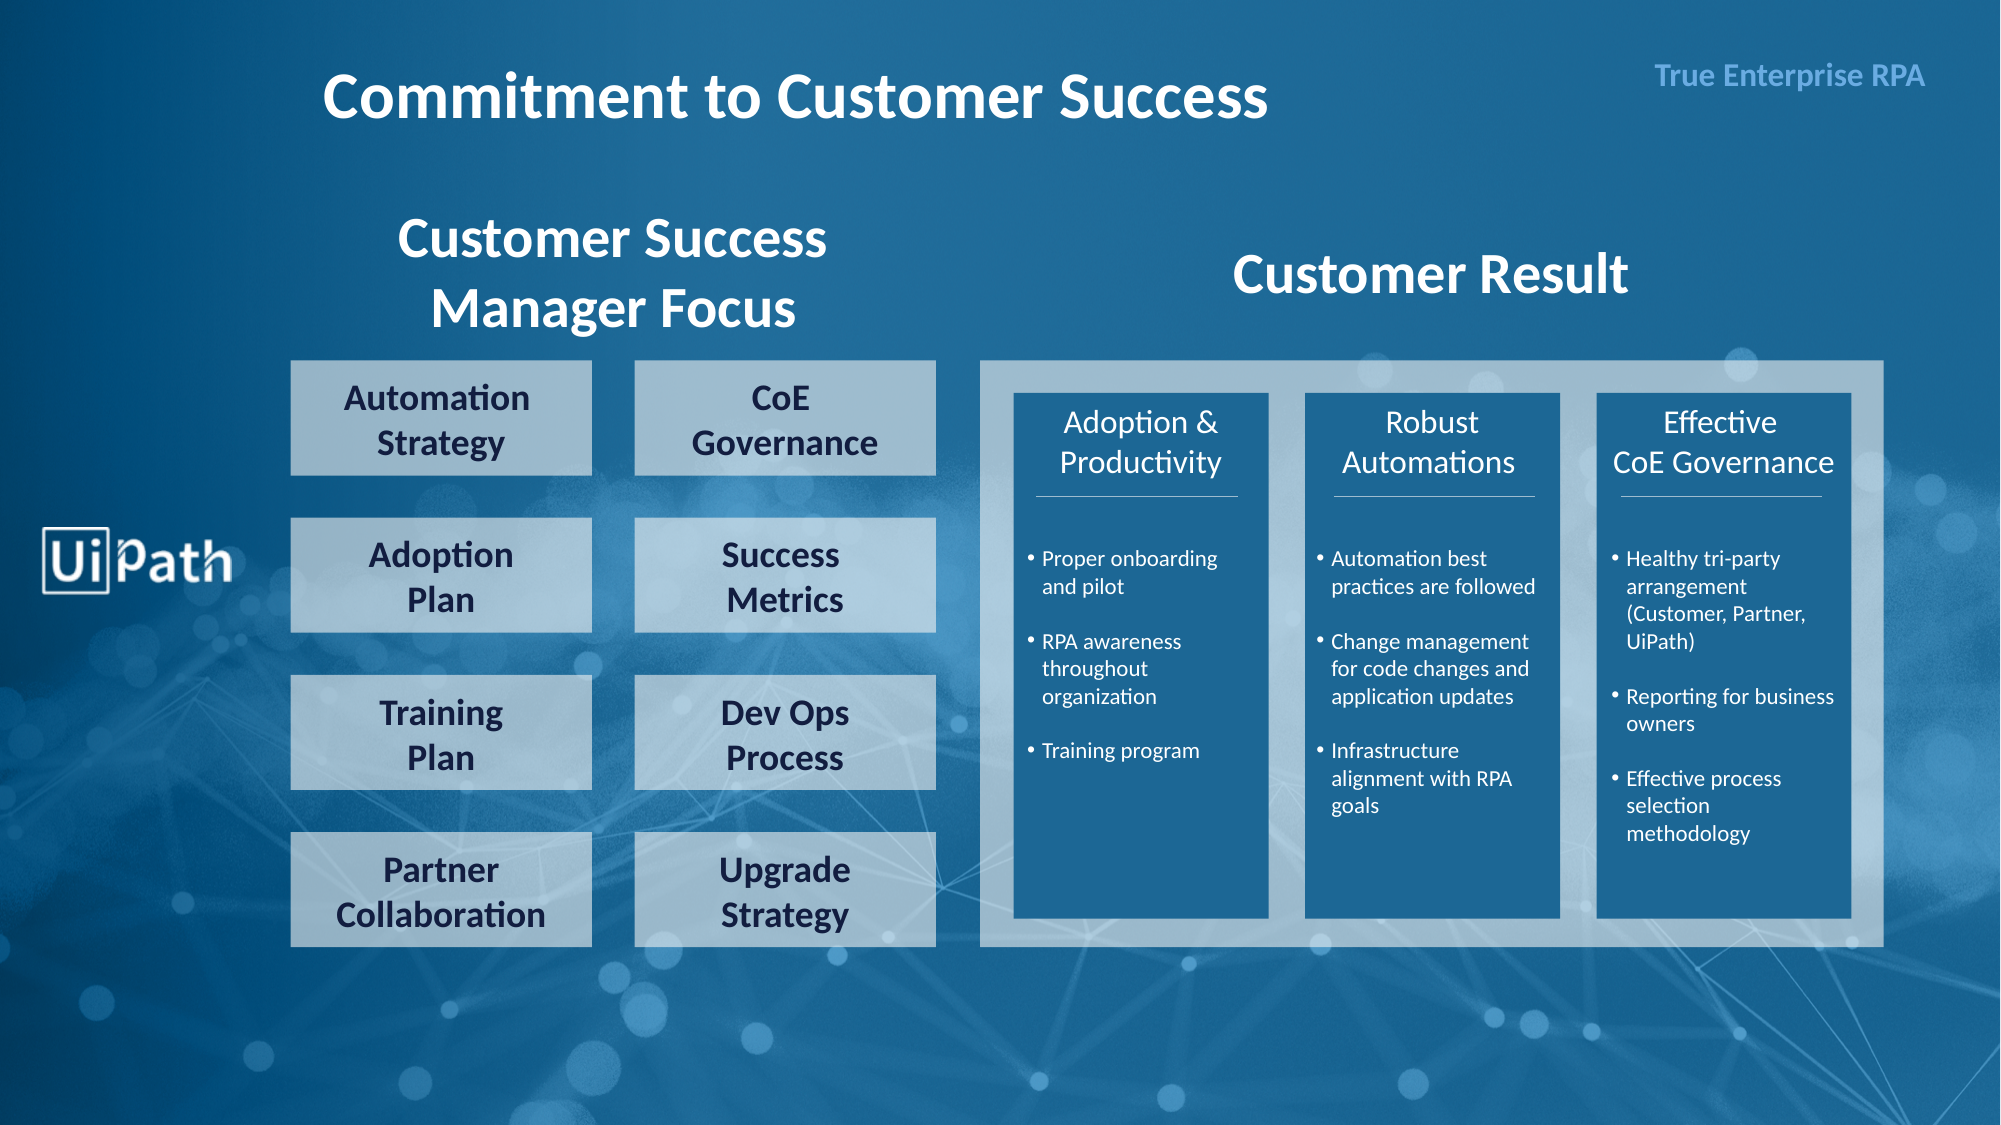

Commitment to Customer Success
Customer Success Manager Focus
Customer Result
Automation
Strategy
CoE
Governance

Robust Automations
Adoption & Productivity
Effective
CoE Governance
Proper onboarding and pilot

RPA awareness throughout organization

Training program

Automation best practices are followed

Change management for code changes and application updates

Infrastructure alignment with RPA goals

Healthy tri-party arrangement (Customer, Partner, UiPath)

Reporting for business owners

Effective process selection methodology

Adoption
Plan
Success
Metrics

Training
Plan
Dev Ops
Process
Partner Collaboration
Upgrade
Strategy